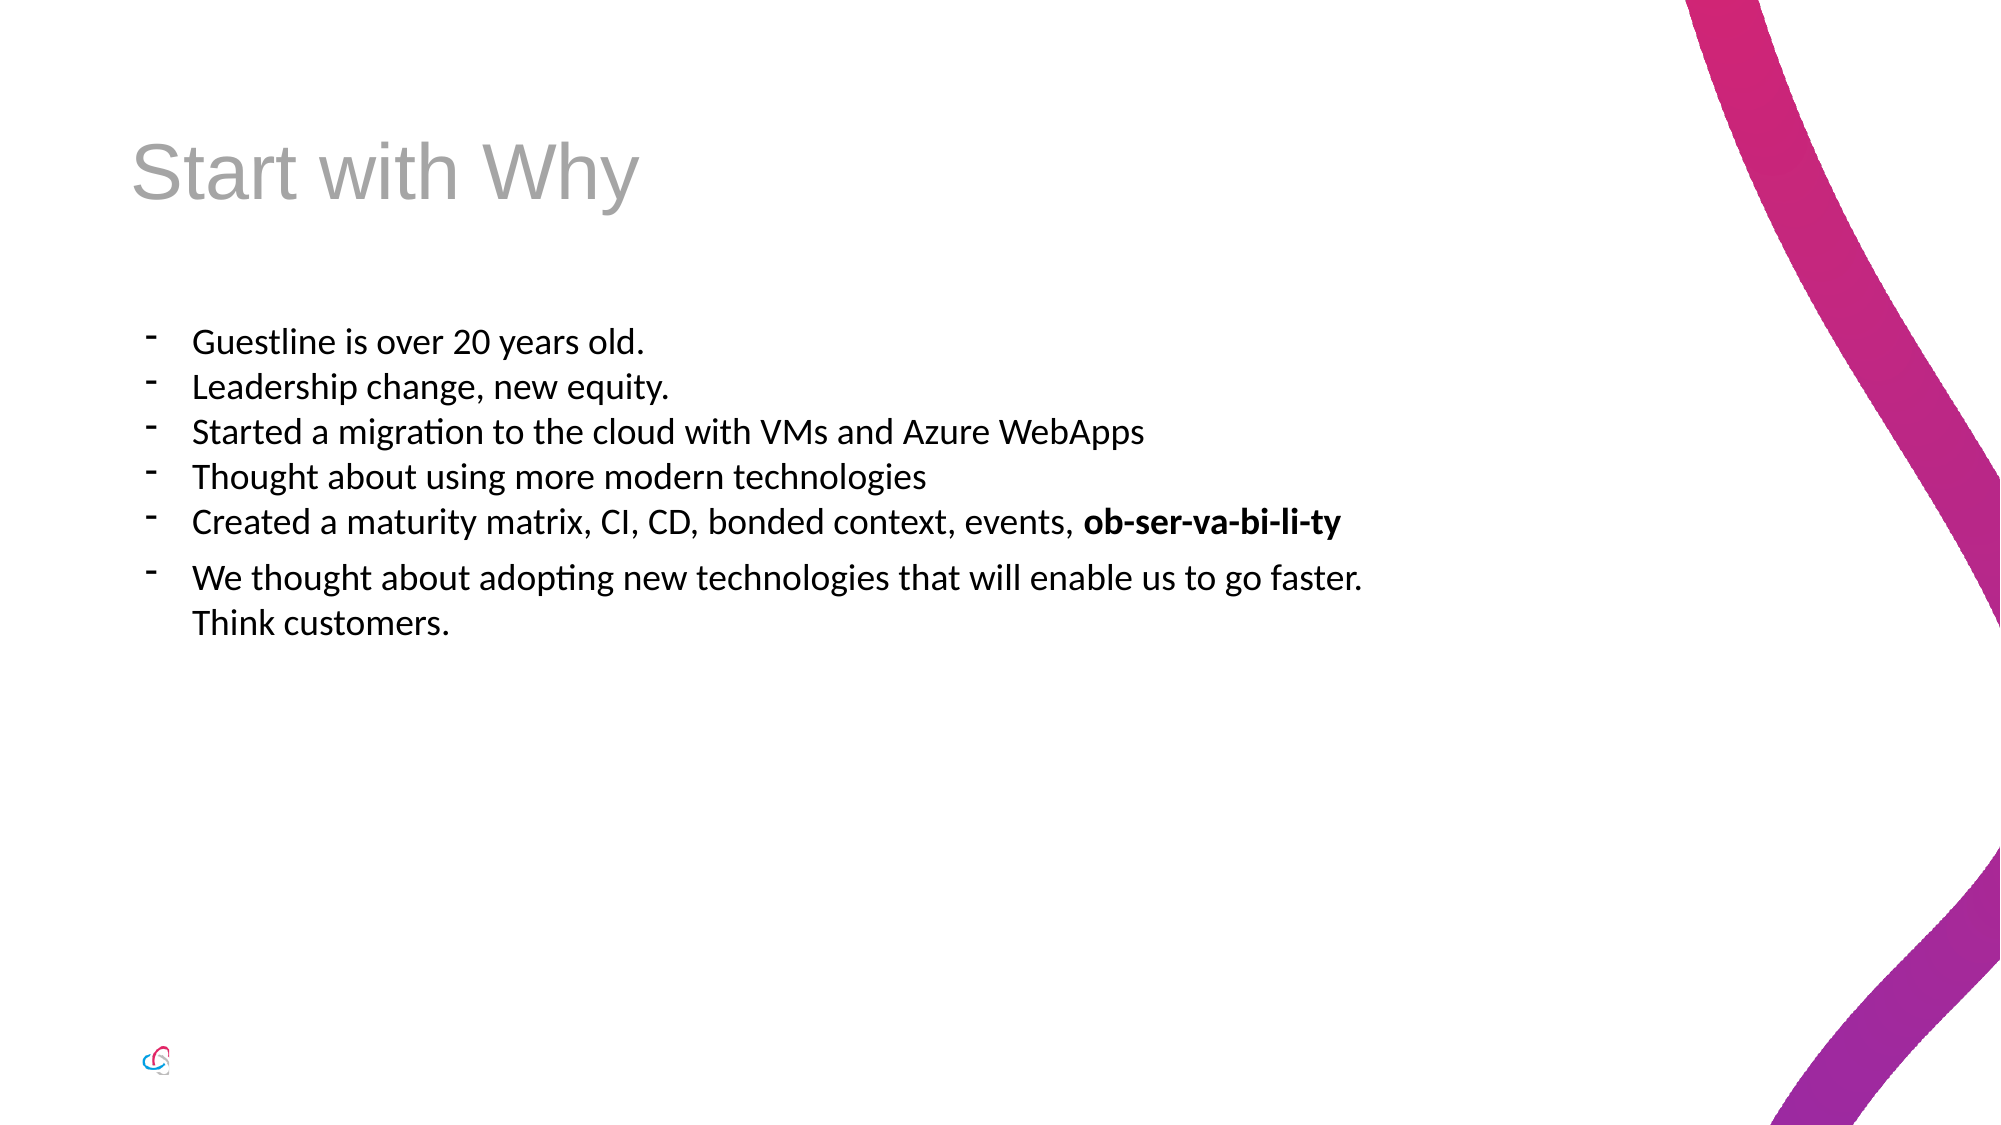

Start with Why

Guestline is over 20 years old.
Leadership change, new equity.
Started a migration to the cloud with VMs and Azure WebApps
Thought about using more modern technologies
Created a maturity matrix, CI, CD, bonded context, events, ob-ser-va-bi-li-ty

We thought about adopting new technologies that will enable us to go faster. Think customers.